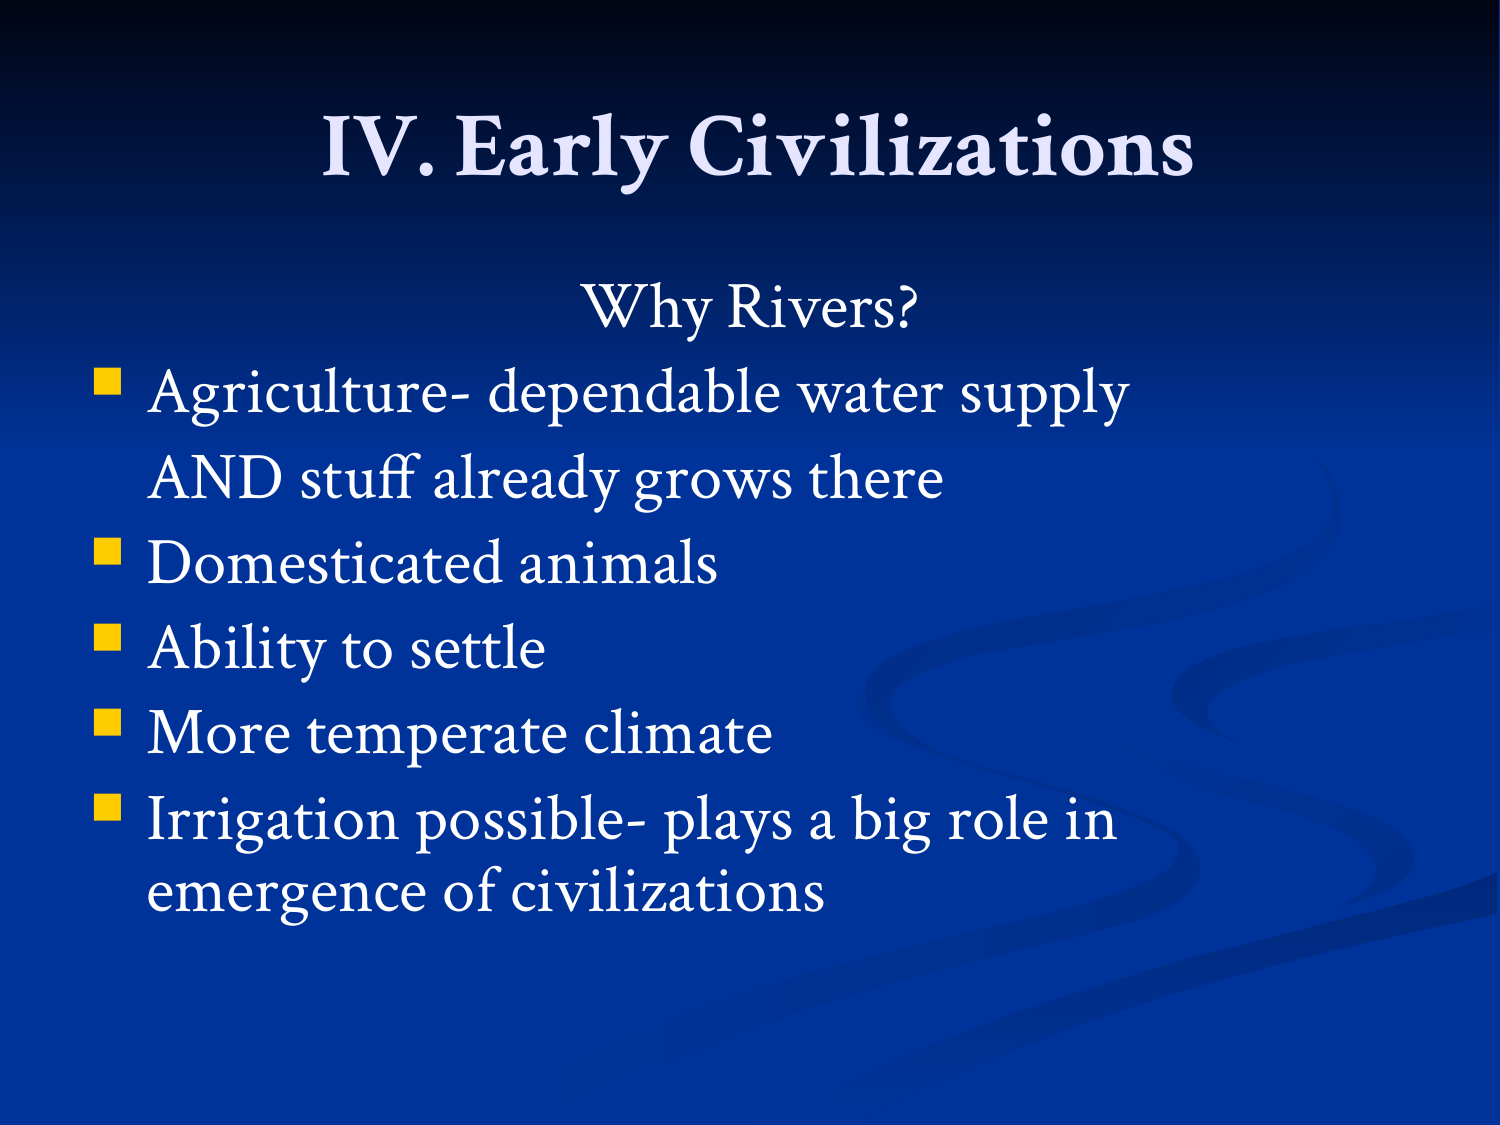

# IV. Early Civilizations
Why Rivers?
Agriculture- dependable water supply
	AND stuff already grows there
Domesticated animals
Ability to settle
More temperate climate
Irrigation possible- plays a big role in emergence of civilizations